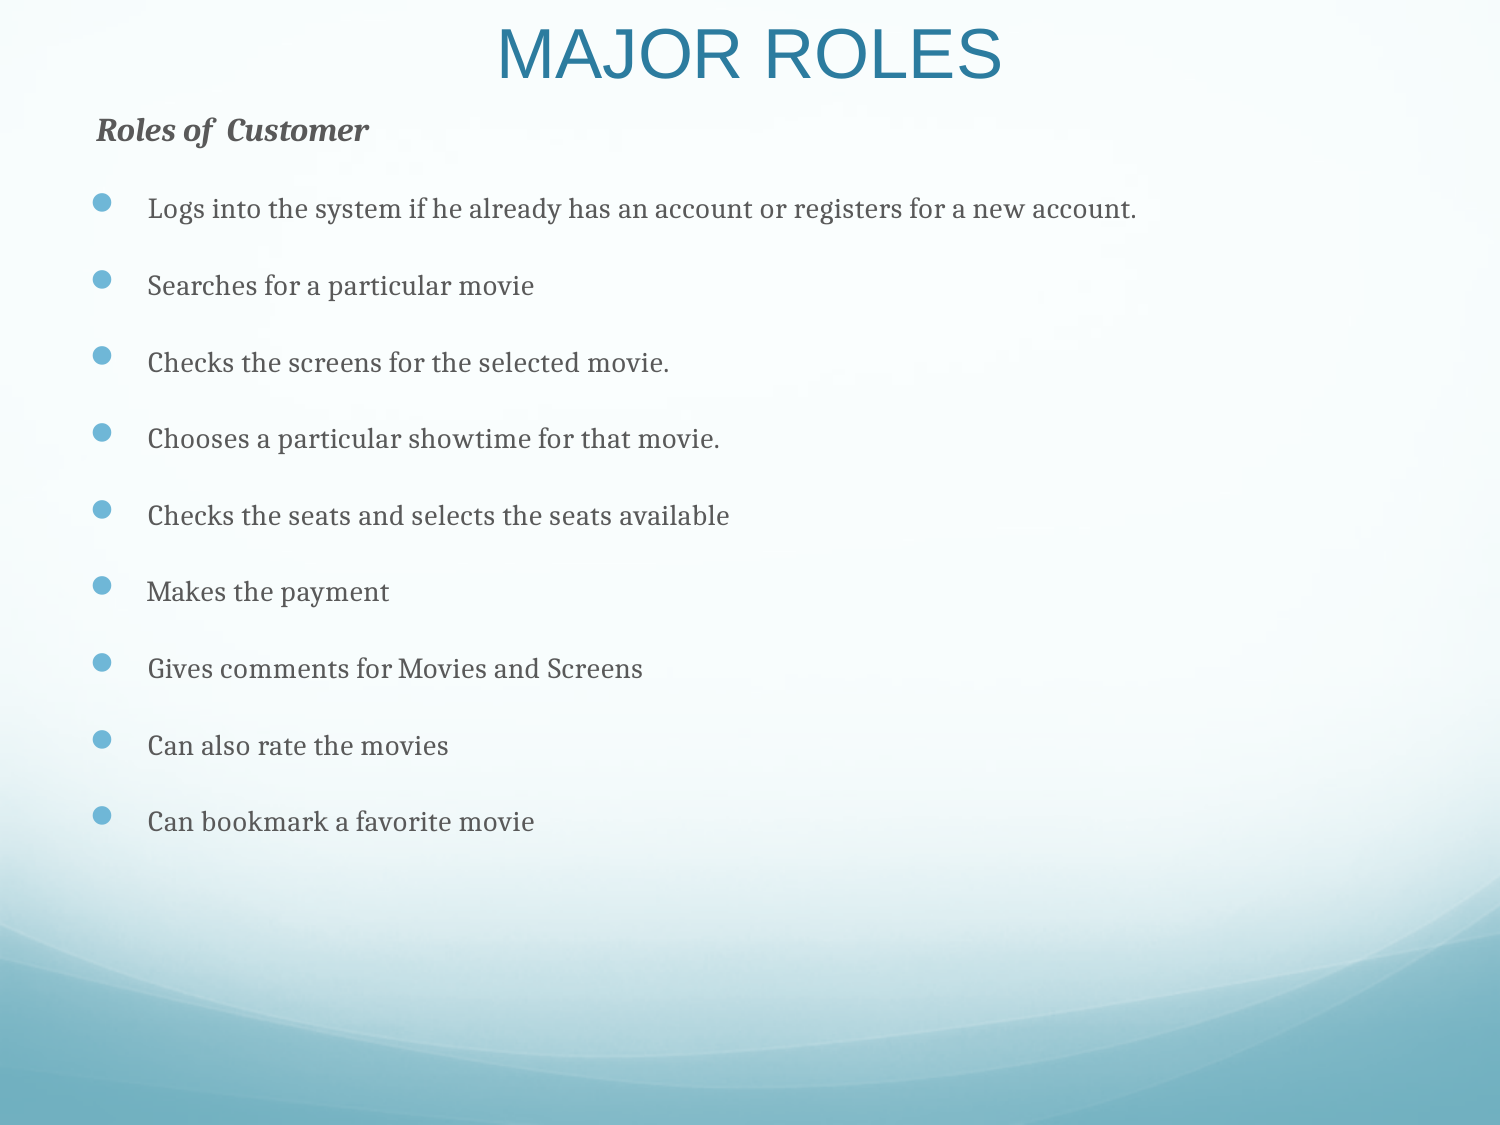

# MAJOR ROLES
 Roles of  Customer
Logs into the system if he already has an account or registers for a new account.
Searches for a particular movie
Checks the screens for the selected movie.
Chooses a particular showtime for that movie.
Checks the seats and selects the seats available
Makes the payment
Gives comments for Movies and Screens
Can also rate the movies
Can bookmark a favorite movie